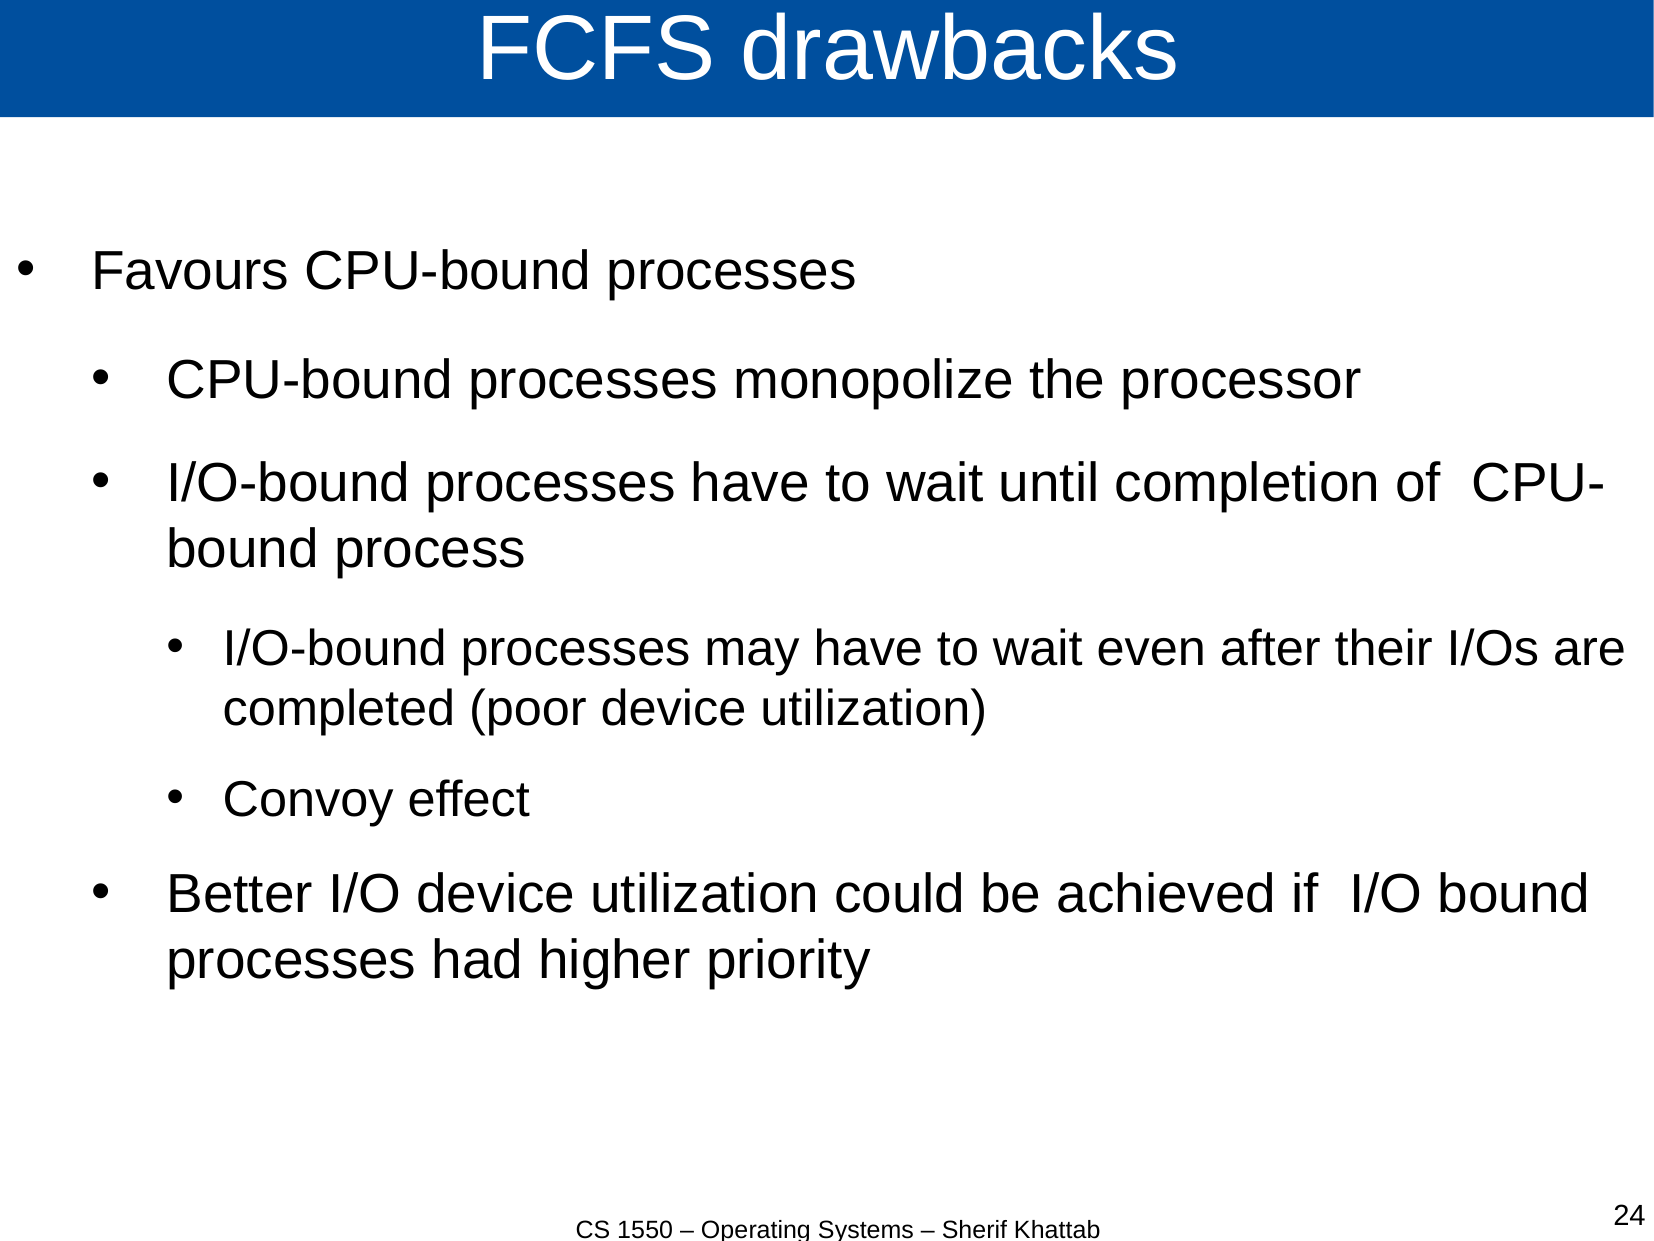

# FCFS drawbacks

Favours CPU-bound processes
CPU-bound processes monopolize the processor
I/O-bound processes have to wait until completion of  CPU-bound process
I/O-bound processes may have to wait even after their I/Os are completed (poor device utilization)
Convoy effect
Better I/O device utilization could be achieved if  I/O bound processes had higher priority
CS 1550 – Operating Systems – Sherif Khattab
24